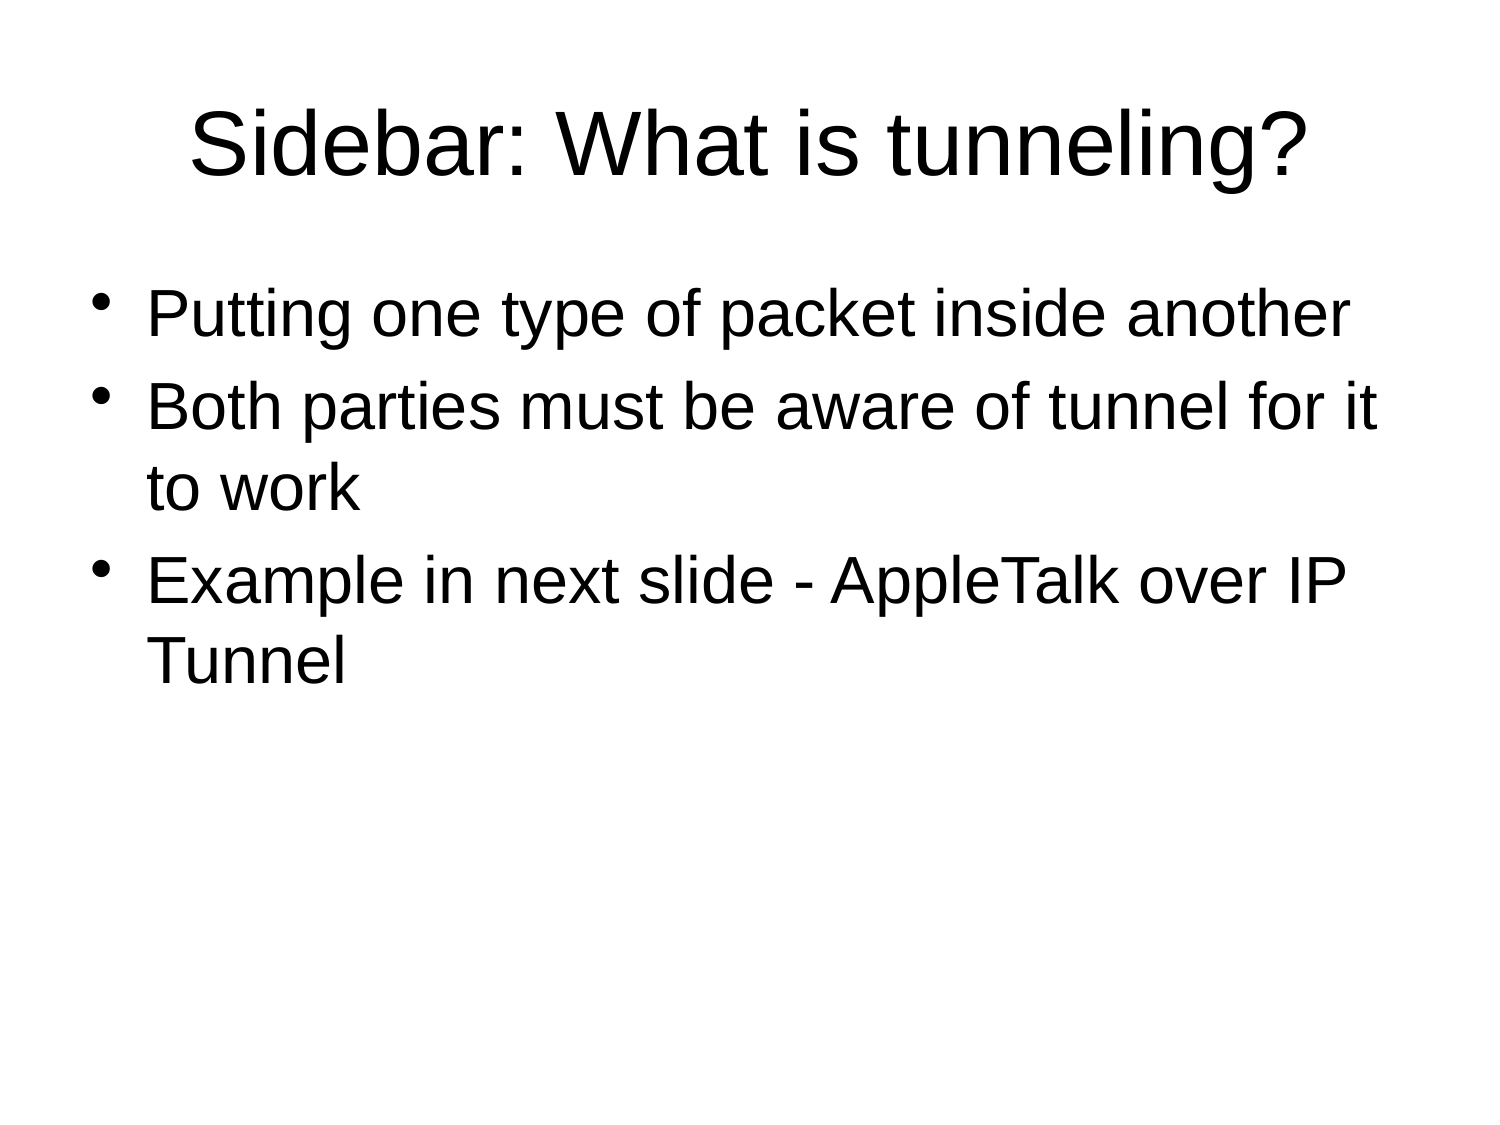

# Sidebar: What is tunneling?
Putting one type of packet inside another
Both parties must be aware of tunnel for it to work
Example in next slide - AppleTalk over IP Tunnel